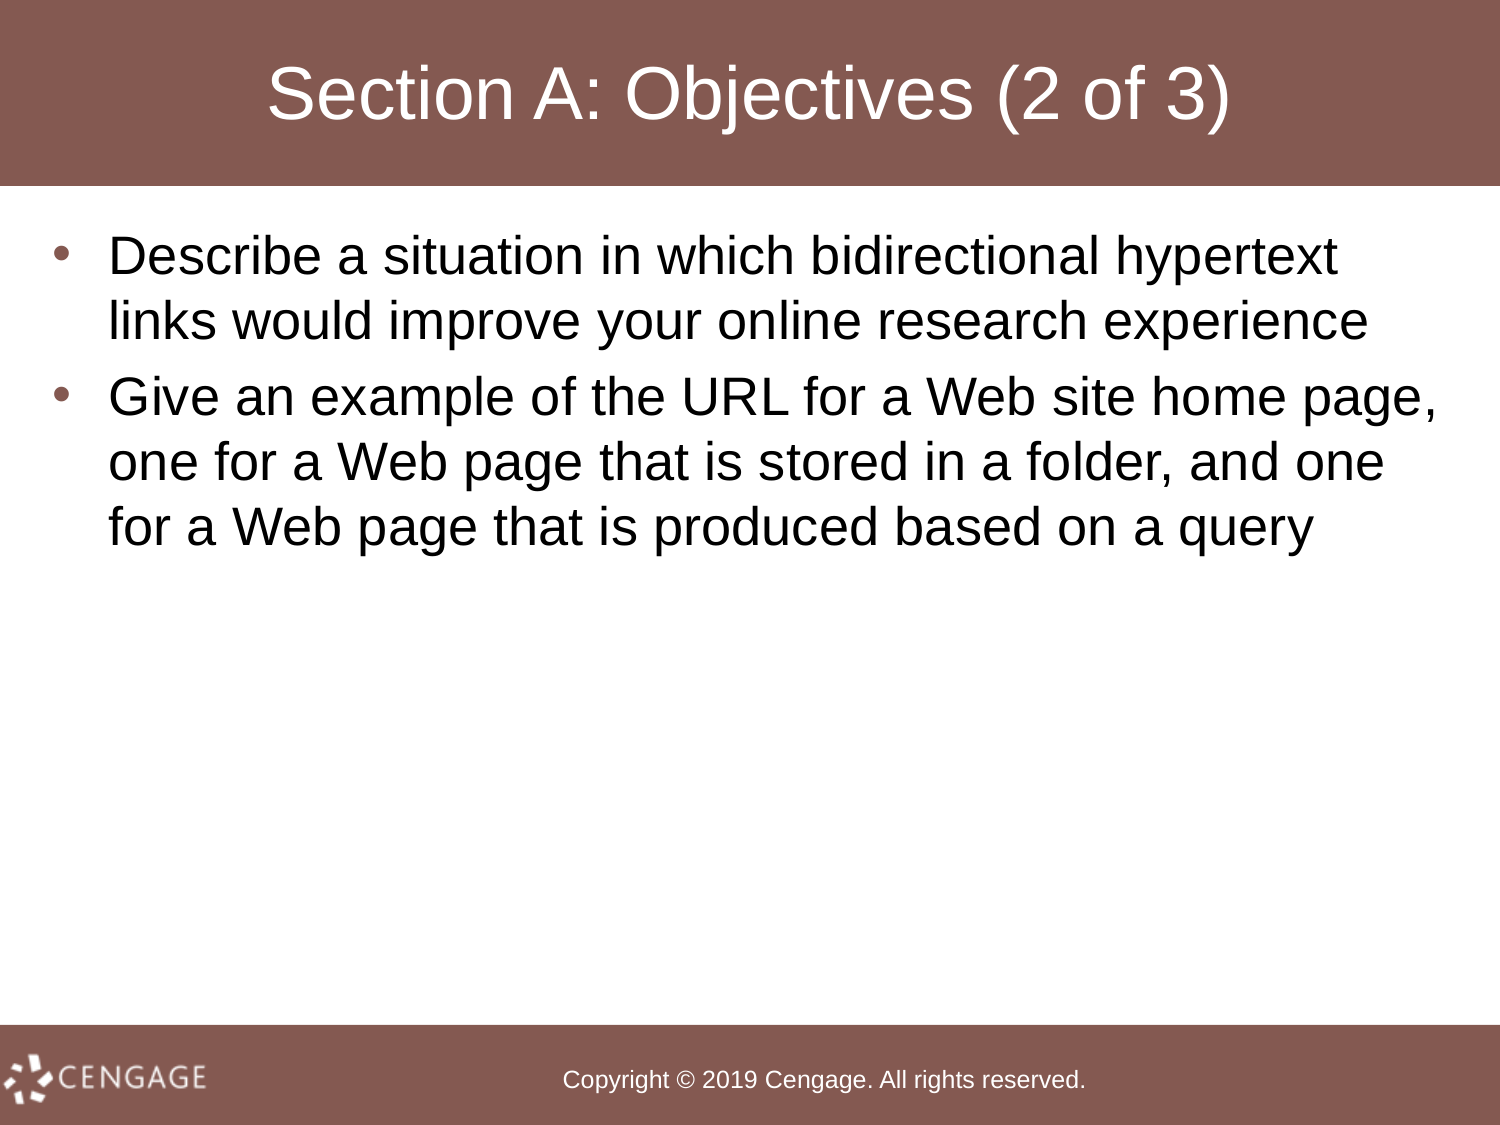

# Section A: Objectives (2 of 3)
Describe a situation in which bidirectional hypertext links would improve your online research experience
Give an example of the URL for a Web site home page, one for a Web page that is stored in a folder, and one for a Web page that is produced based on a query